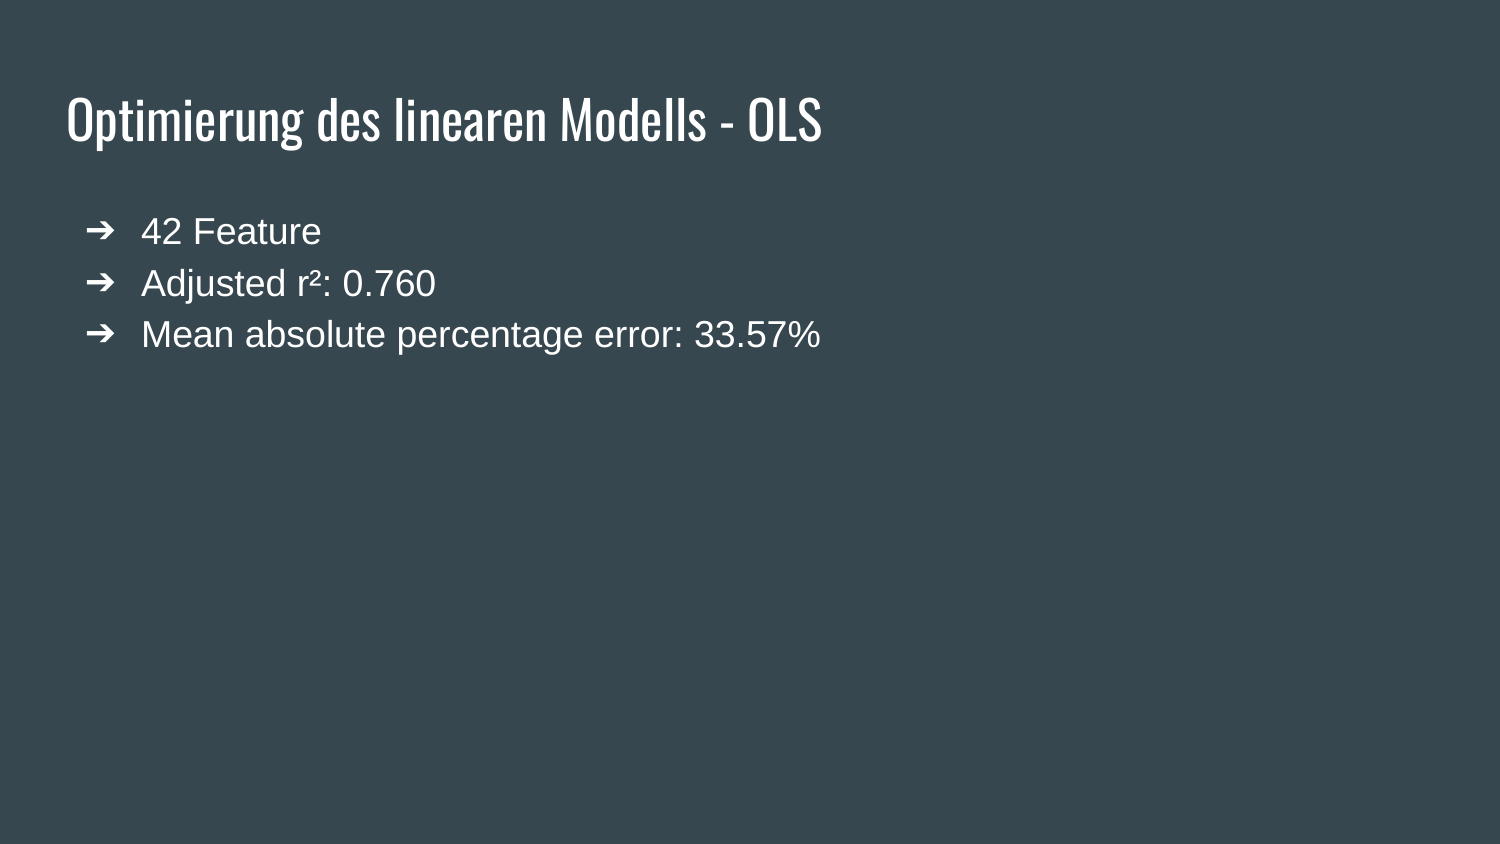

# Optimierung des linearen Modells - OLS
42 Feature
Adjusted r²: 0.760
Mean absolute percentage error: 33.57%